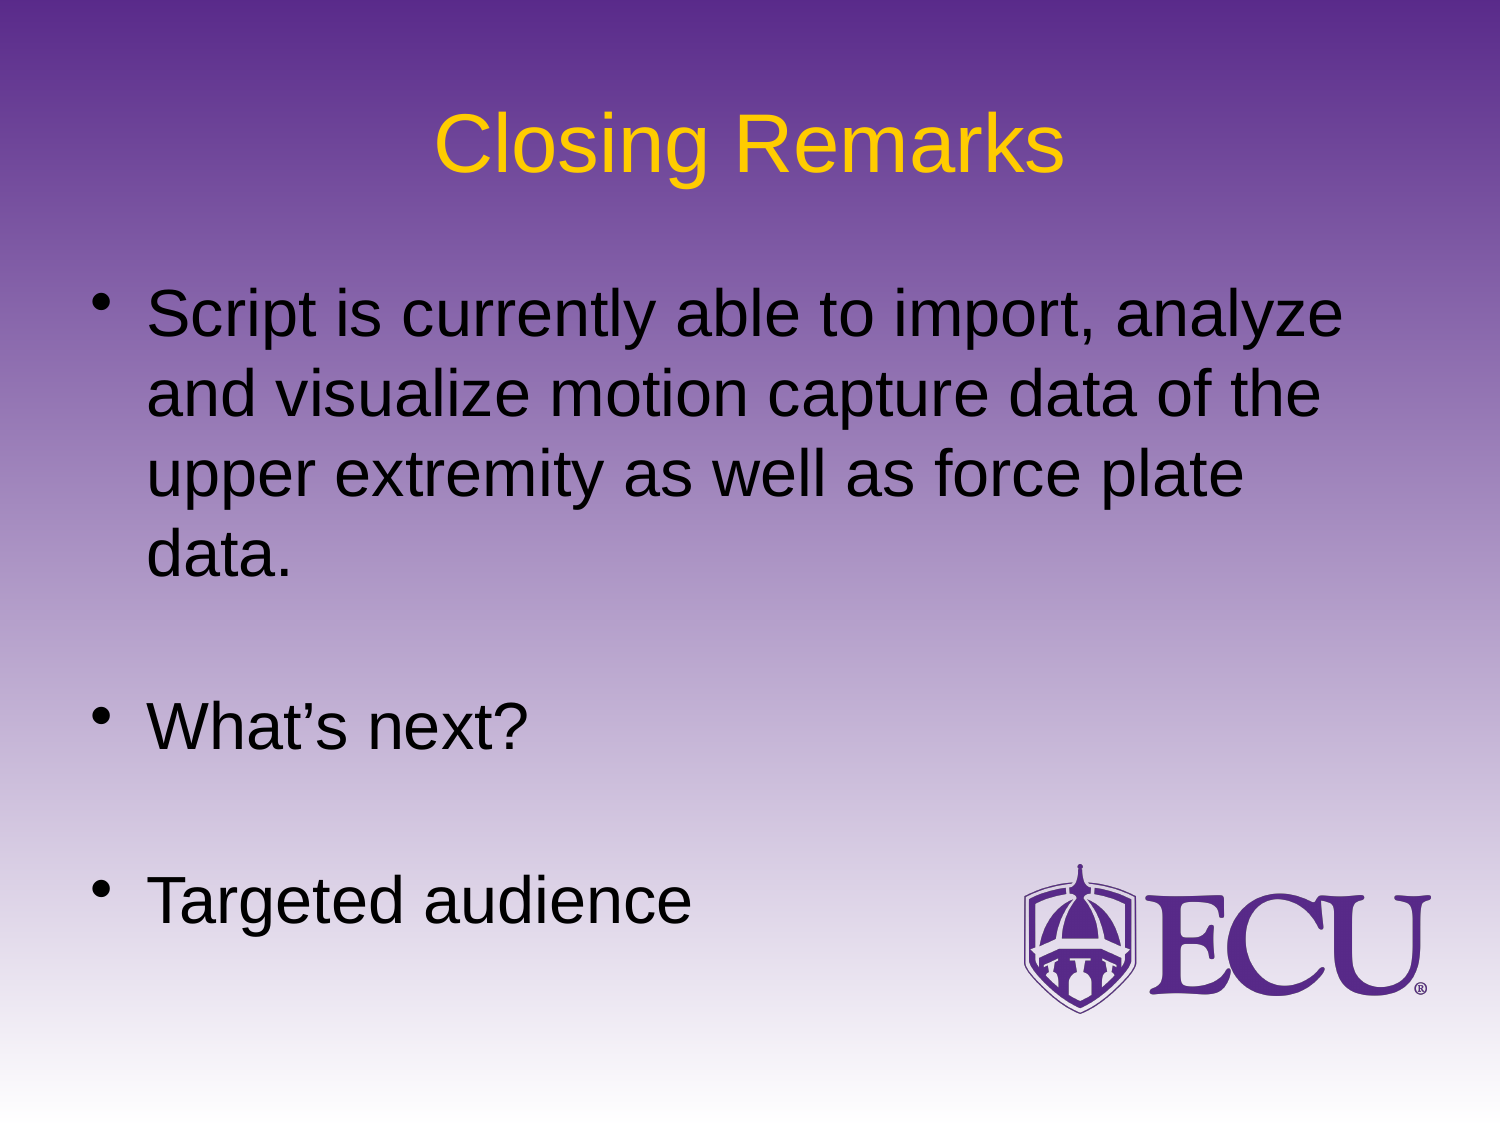

# Closing Remarks
Script is currently able to import, analyze and visualize motion capture data of the upper extremity as well as force plate data.
What’s next?
Targeted audience